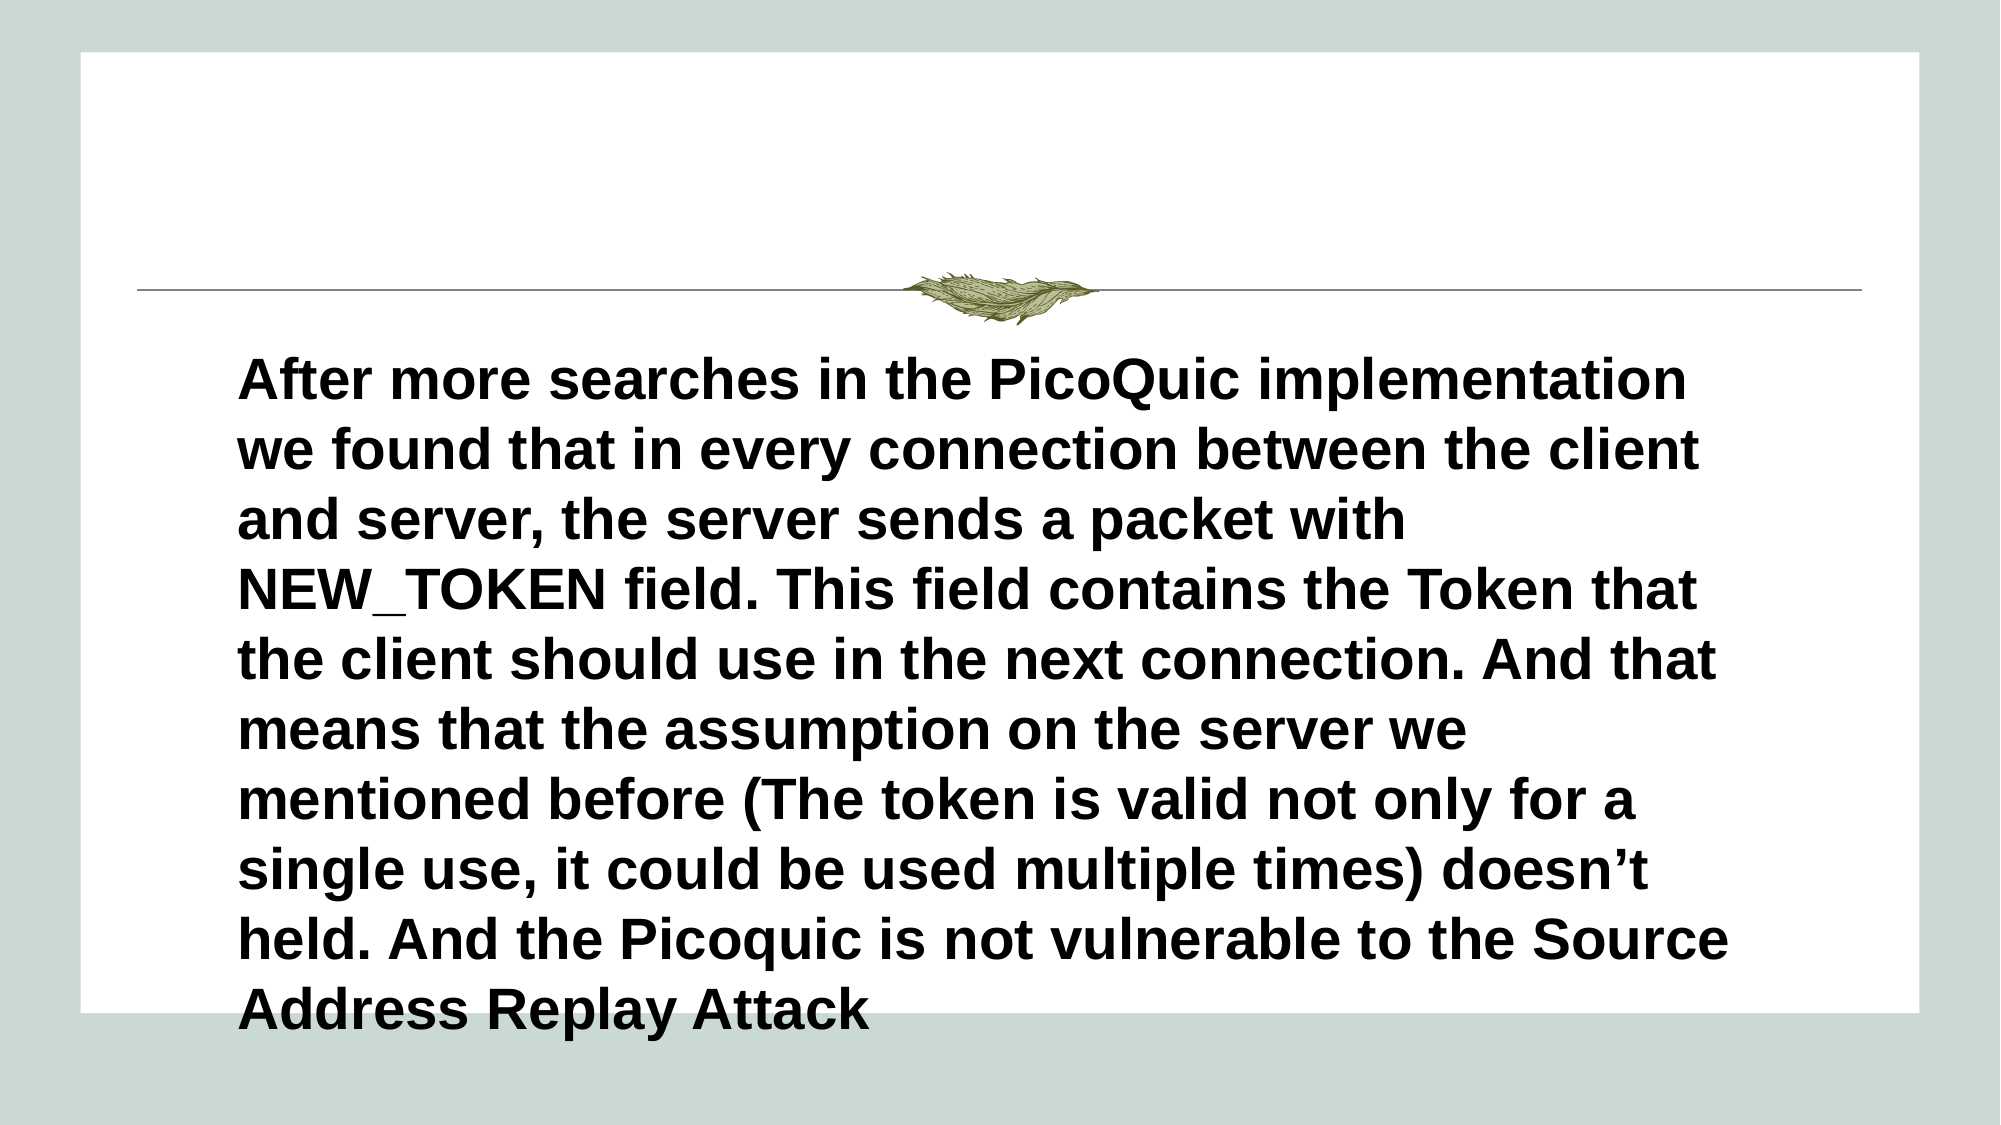

After more searches in the PicoQuic implementation we found that in every connection between the client and server, the server sends a packet with NEW_TOKEN field. This field contains the Token that the client should use in the next connection. And that means that the assumption on the server we mentioned before (The token is valid not only for a single use, it could be used multiple times) doesn’t held. And the Picoquic is not vulnerable to the Source Address Replay Attack